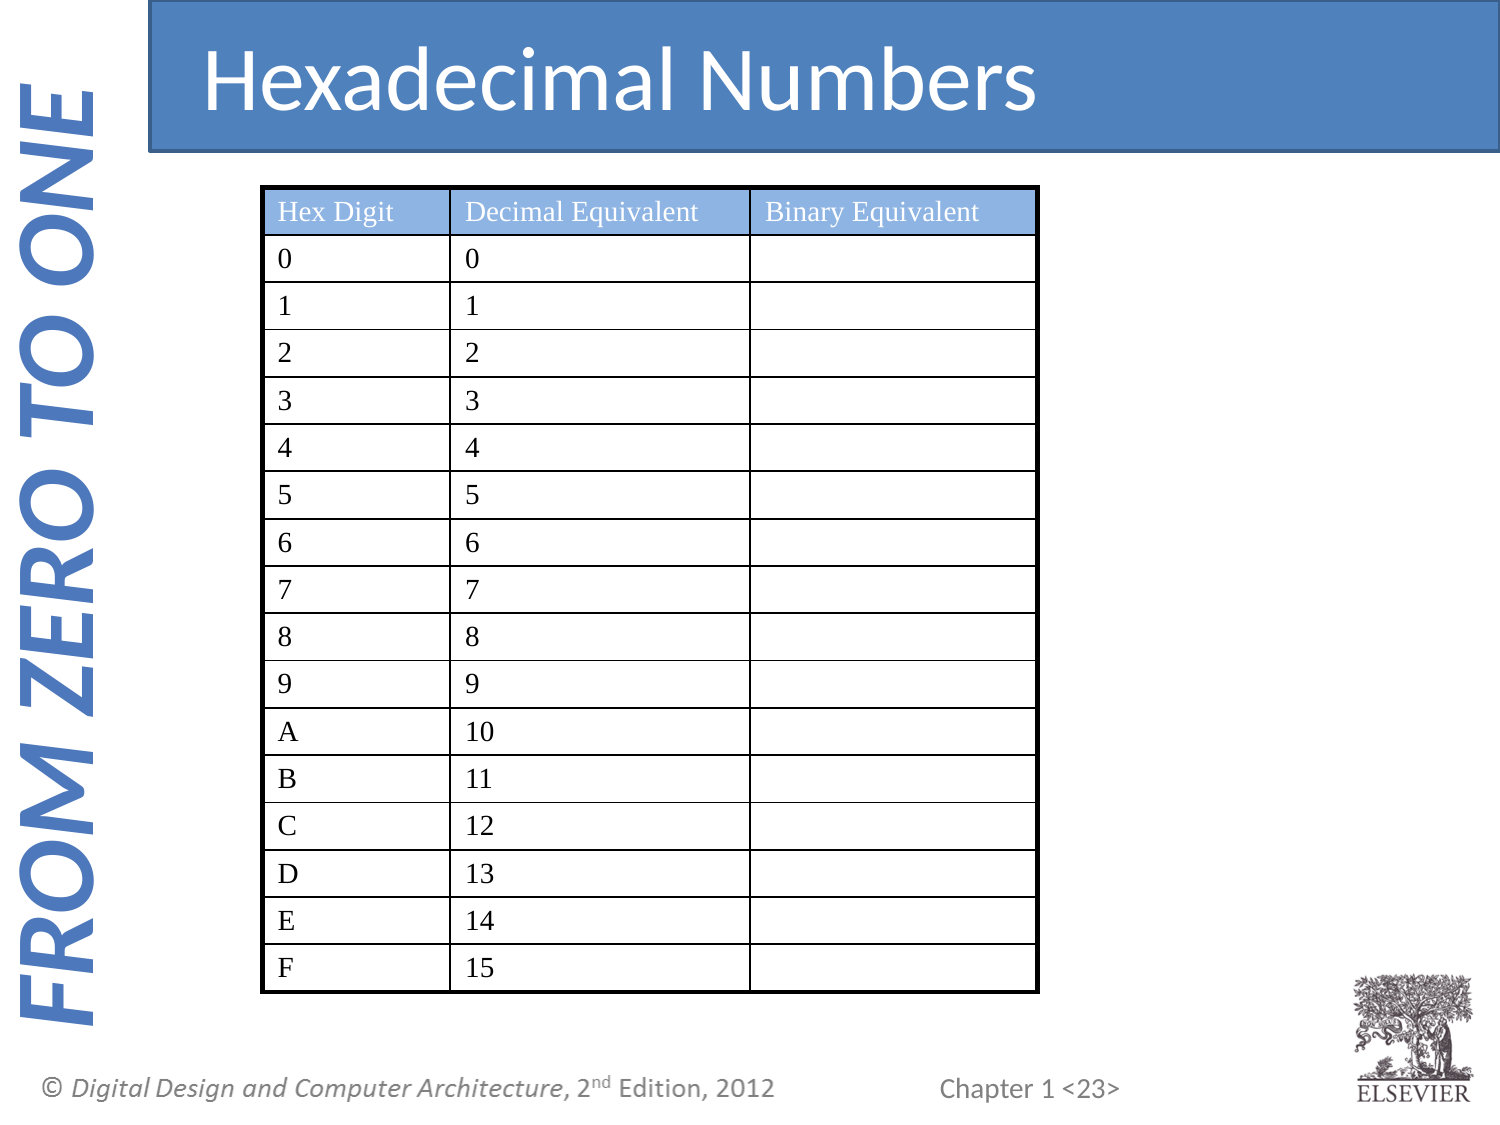

Hexadecimal Numbers

| Hex Digit | Decimal Equivalent | Binary Equivalent |
| --- | --- | --- |
| 0 | 0 |  |
| 1 | 1 |  |
| 2 | 2 |  |
| 3 | 3 |  |
| 4 | 4 |  |
| 5 | 5 |  |
| 6 | 6 |  |
| 7 | 7 |  |
| 8 | 8 |  |
| 9 | 9 |  |
| A | 10 |  |
| B | 11 |  |
| C | 12 |  |
| D | 13 |  |
| E | 14 |  |
| F | 15 |  |